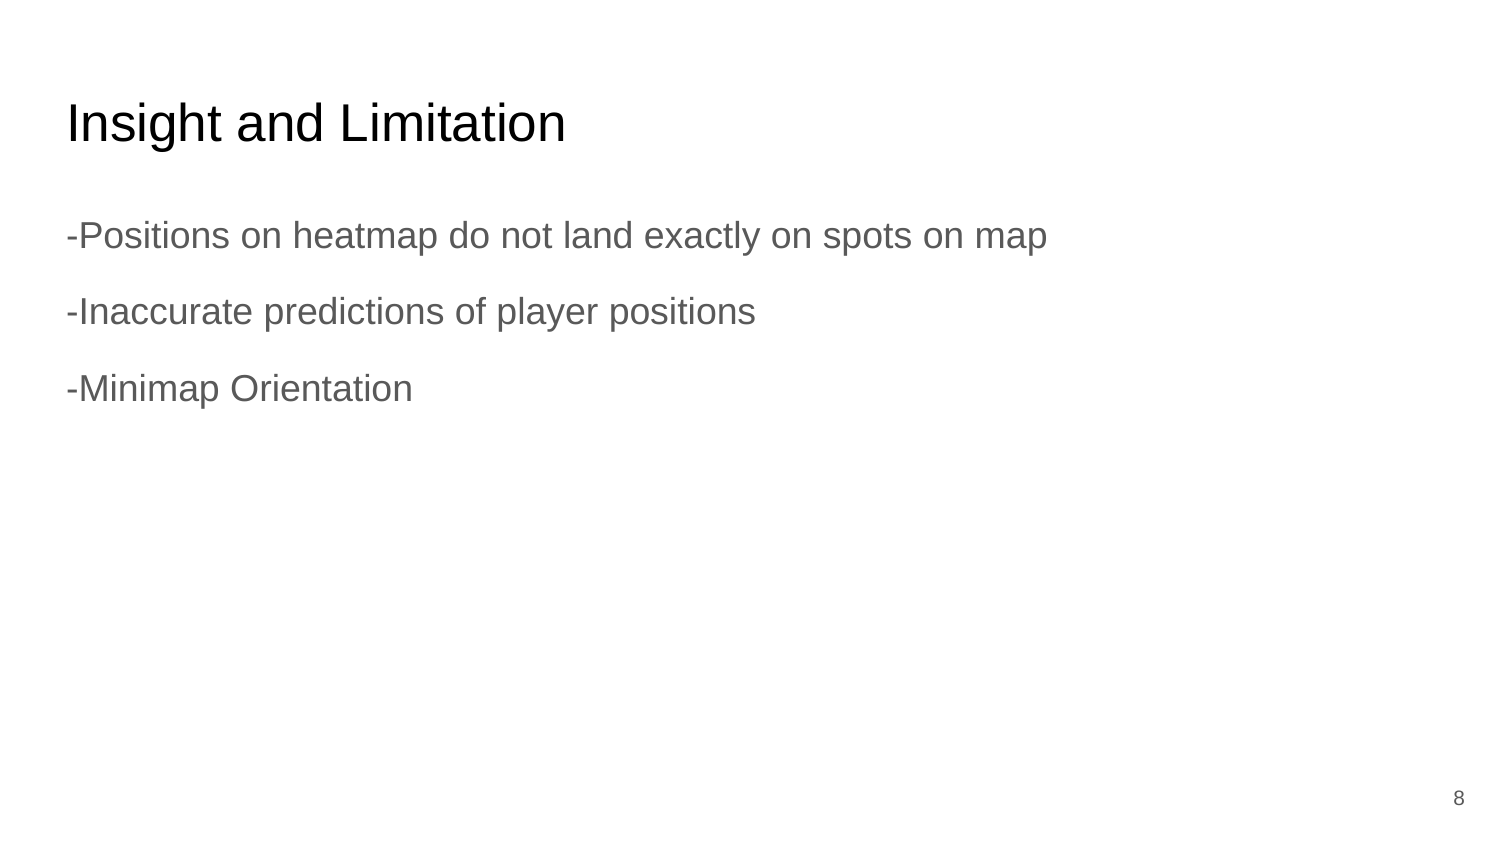

# Insight and Limitation
-Positions on heatmap do not land exactly on spots on map
-Inaccurate predictions of player positions
-Minimap Orientation
8